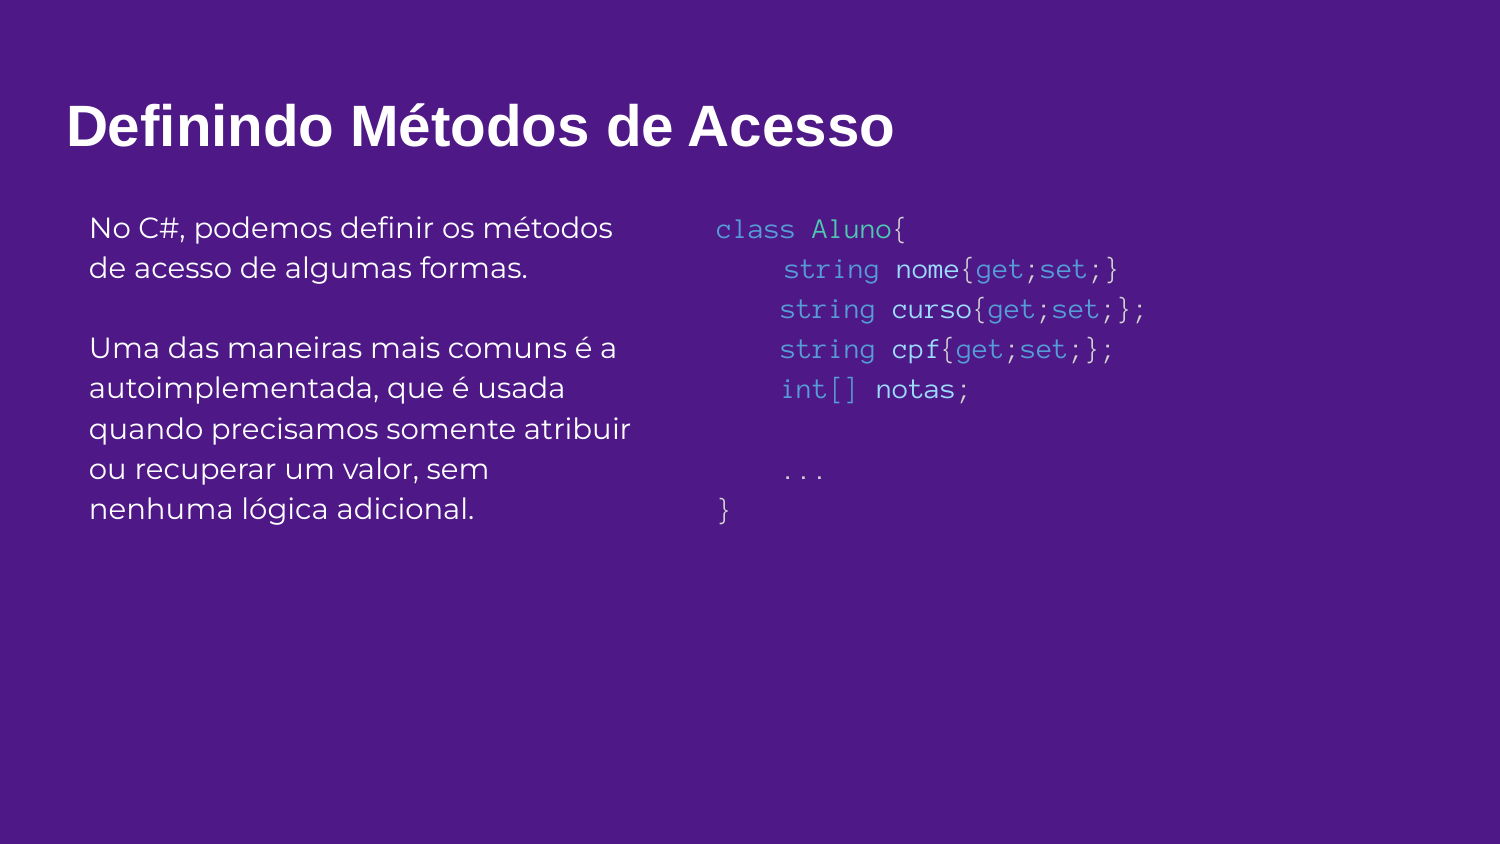

# Definindo Métodos de Acesso
No C#, podemos definir os métodos de acesso de algumas formas.

Uma das maneiras mais comuns é a autoimplementada, que é usada quando precisamos somente atribuir ou recuperar um valor, sem nenhuma lógica adicional.

class Aluno{
 string nome{get;set;}
    string curso{get;set;};
    string cpf{get;set;};
    int[] notas;

    ...
}